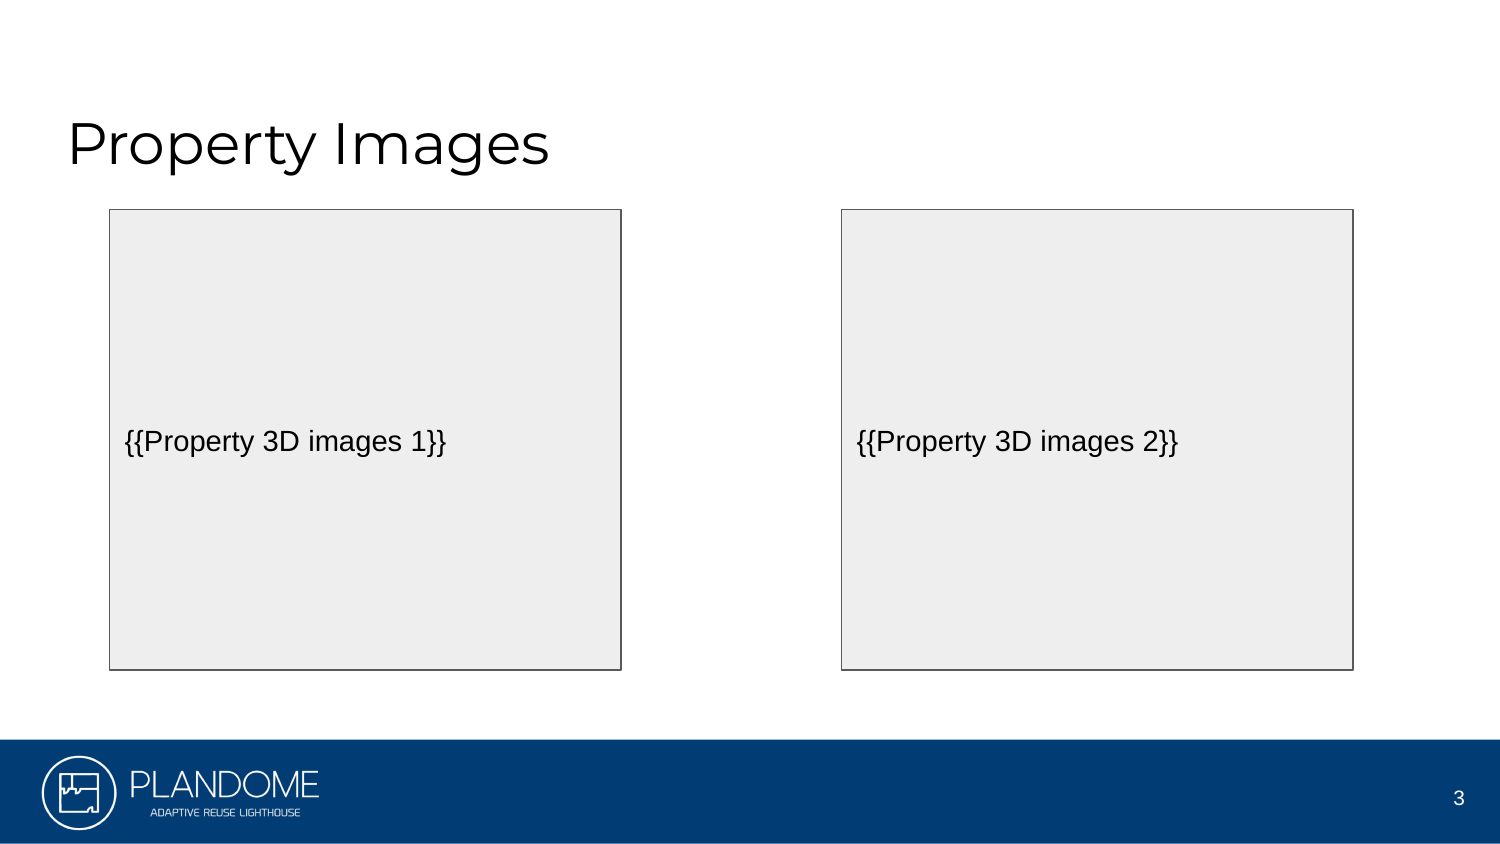

# Property Images
{{Property 3D images 1}}
{{Property 3D images 2}}
3